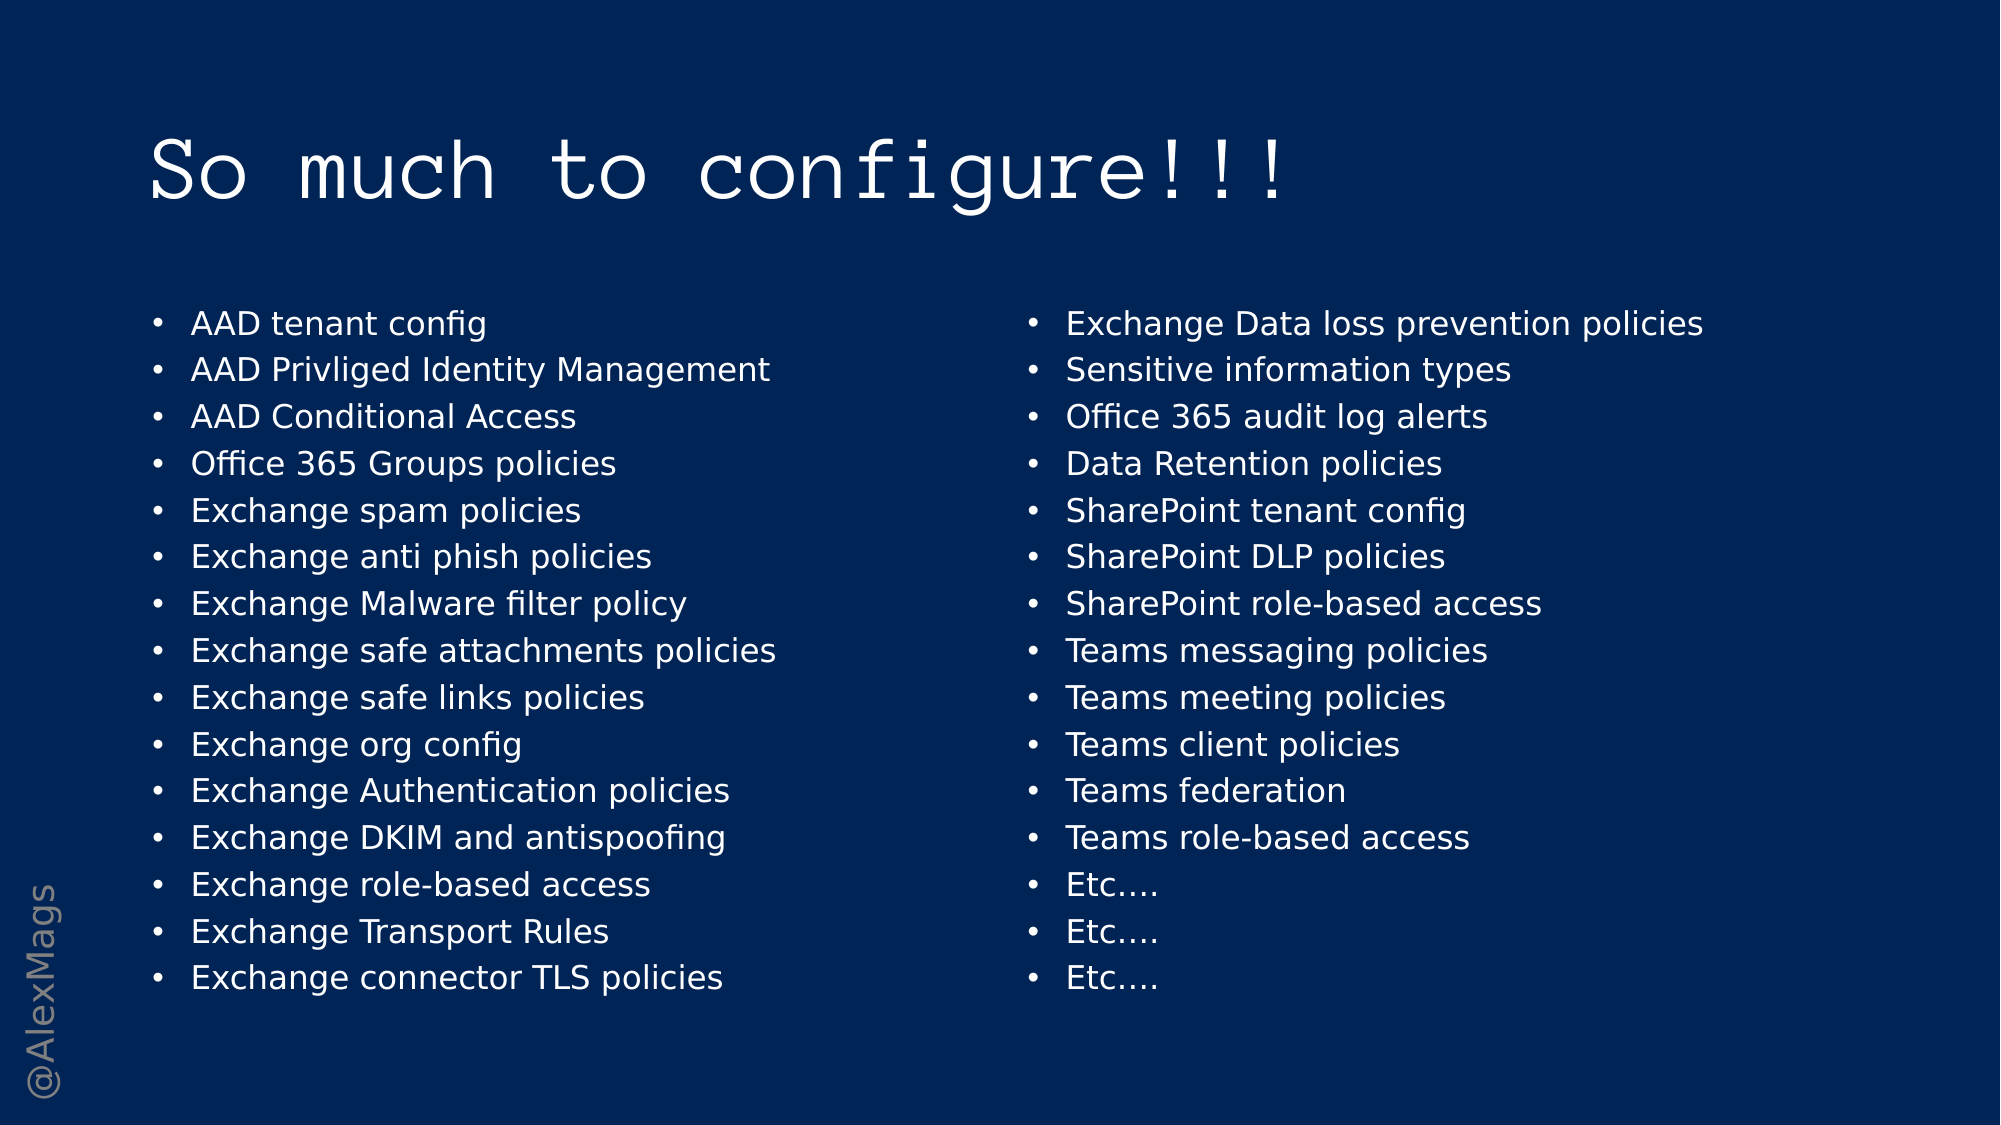

# So much to configure!!!
AAD tenant config
AAD Privliged Identity Management
AAD Conditional Access
Office 365 Groups policies
Exchange spam policies
Exchange anti phish policies
Exchange Malware filter policy
Exchange safe attachments policies
Exchange safe links policies
Exchange org config
Exchange Authentication policies
Exchange DKIM and antispoofing
Exchange role-based access
Exchange Transport Rules
Exchange connector TLS policies

Exchange Data loss prevention policies
Sensitive information types
Office 365 audit log alerts
Data Retention policies
SharePoint tenant config
SharePoint DLP policies
SharePoint role-based access
Teams messaging policies
Teams meeting policies
Teams client policies
Teams federation
Teams role-based access
Etc….
Etc….
Etc….